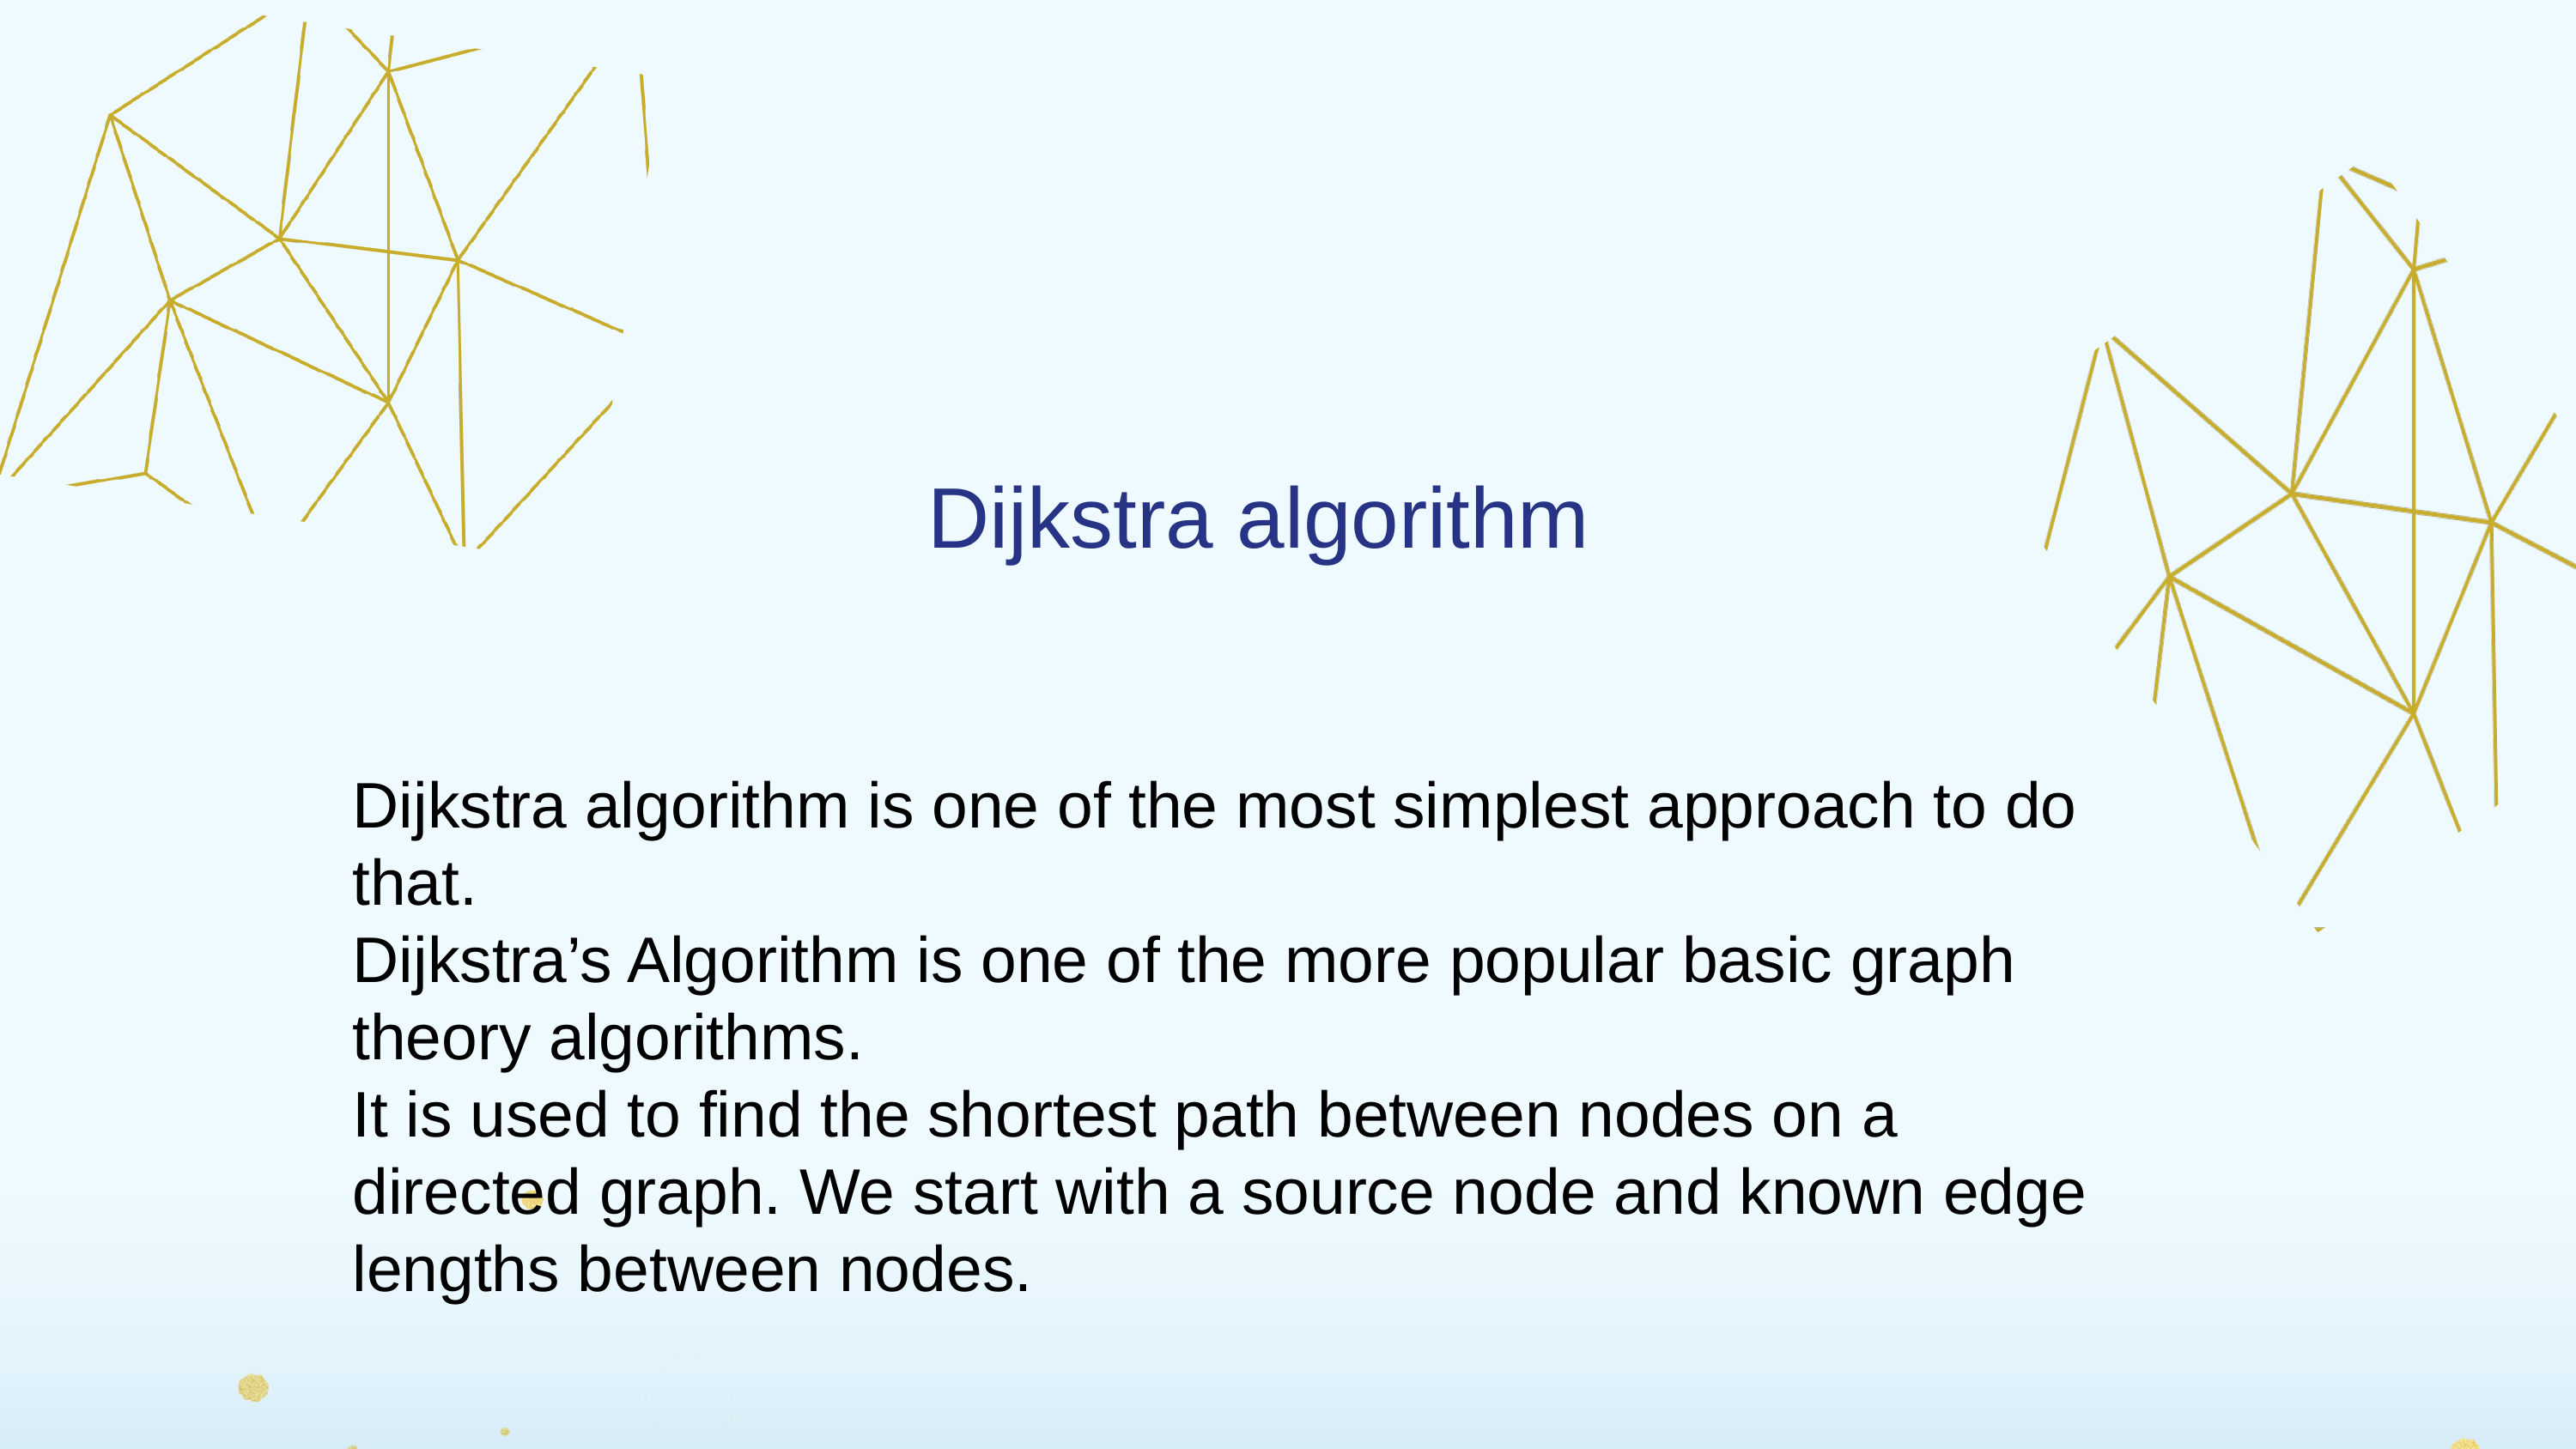

Dijkstra algorithm
Dijkstra algorithm is one of the most simplest approach to do that.
Dijkstra’s Algorithm is one of the more popular basic graph theory algorithms.
It is used to find the shortest path between nodes on a directed graph. We start with a source node and known edge lengths between nodes.